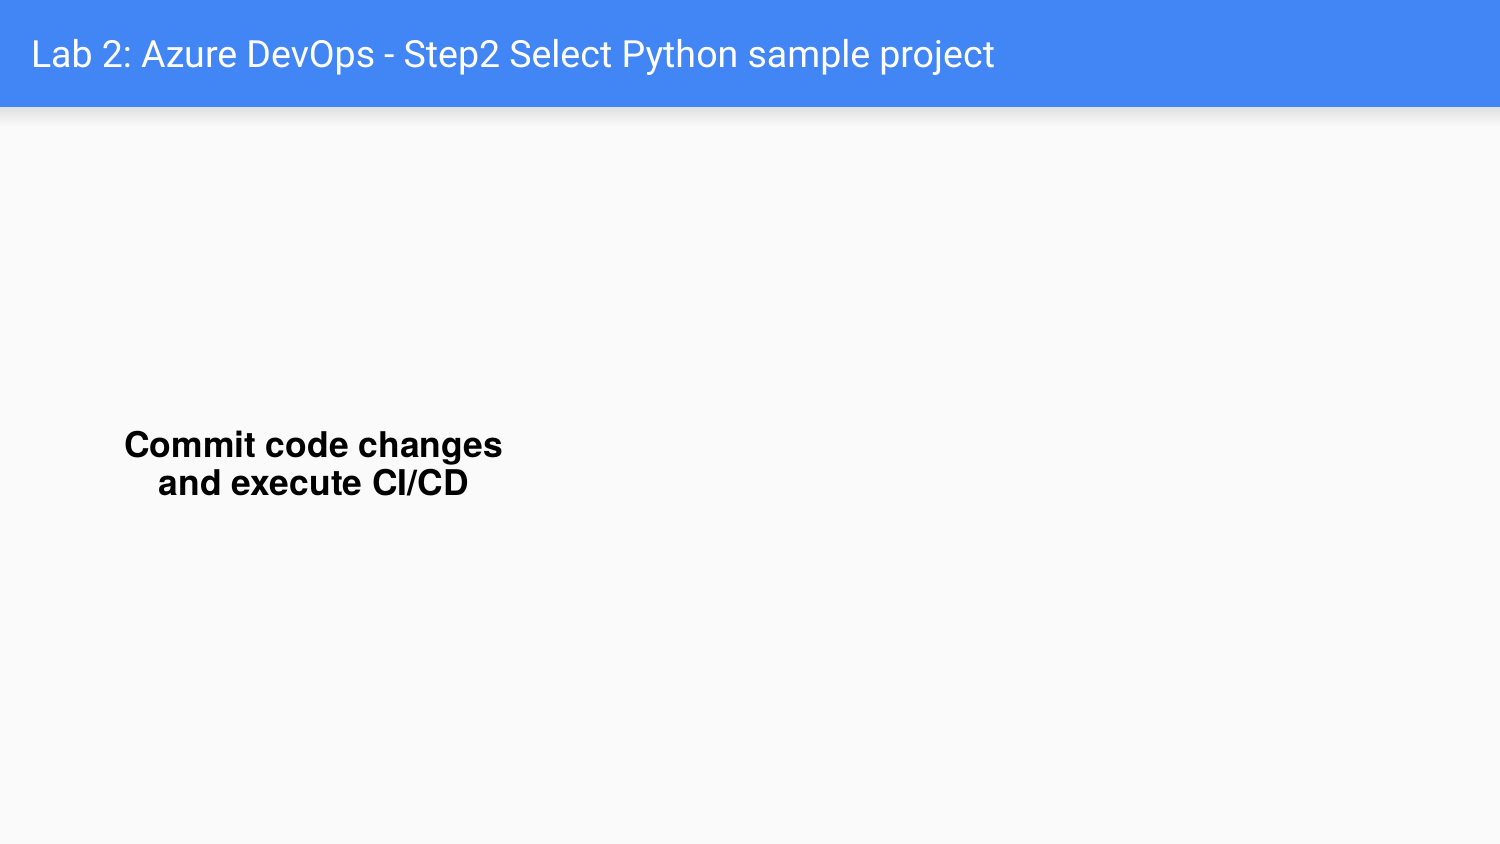

# Lab 2: Azure DevOps - Step2 Select Python sample project
Commit code changes and execute CI/CD